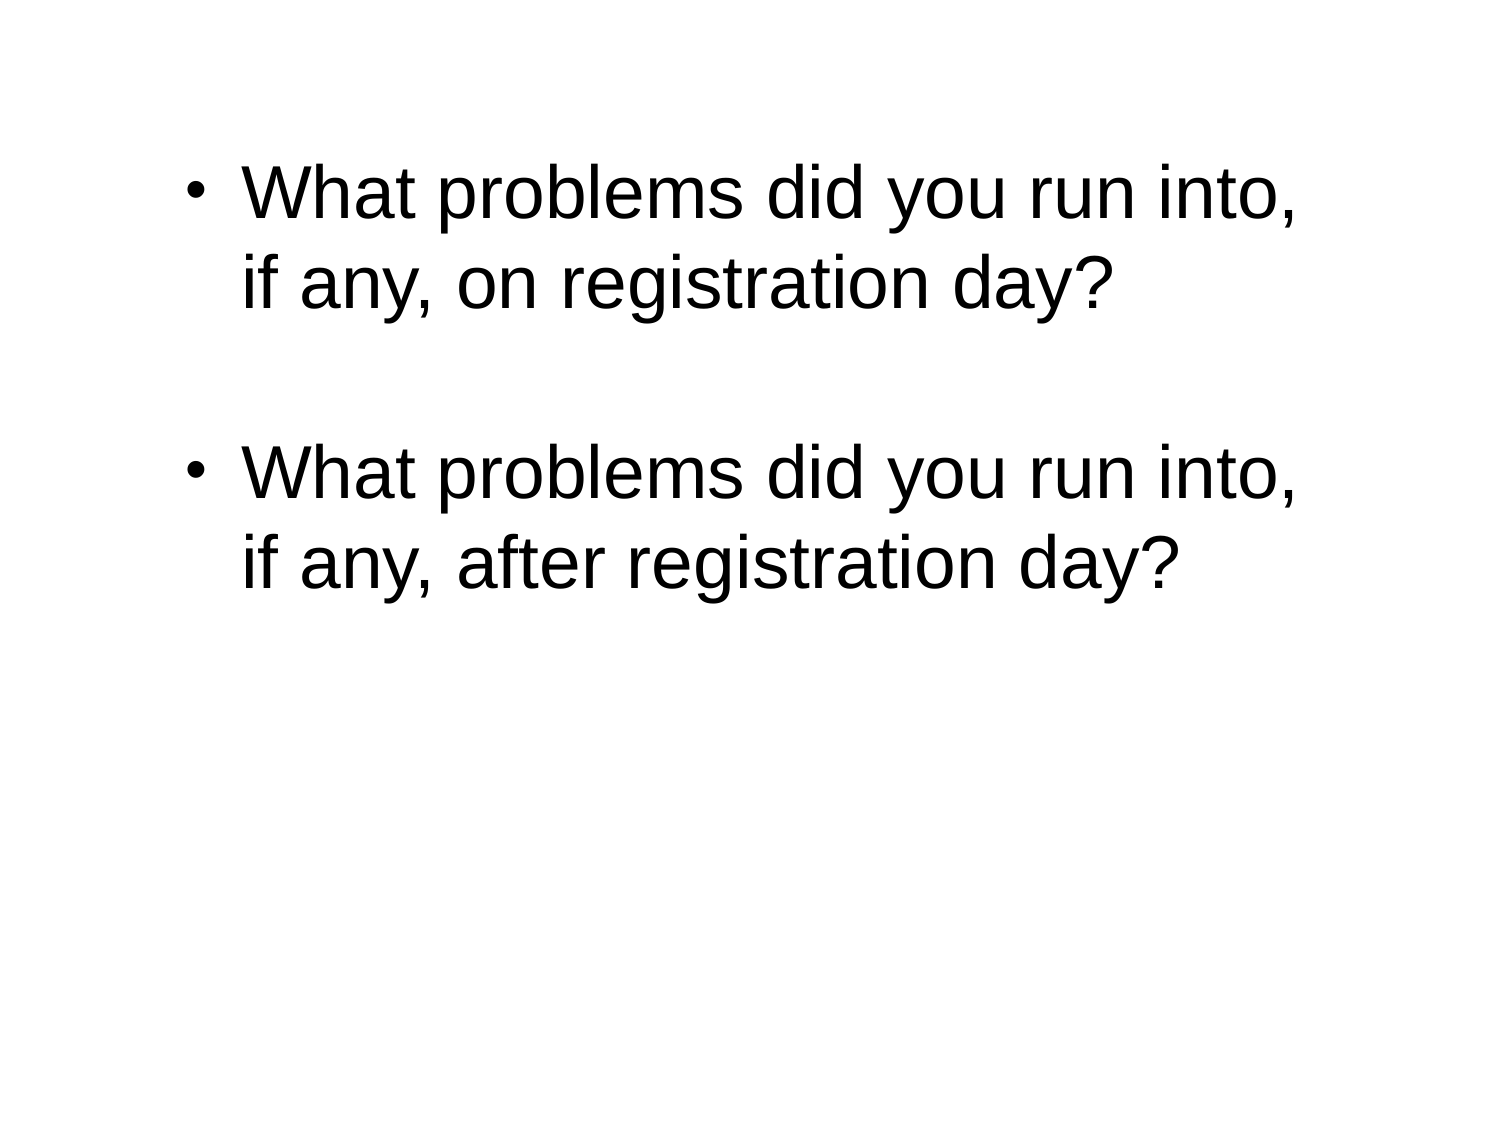

What problems did you run into, if any, on registration day?

What problems did you run into, if any, after registration day?